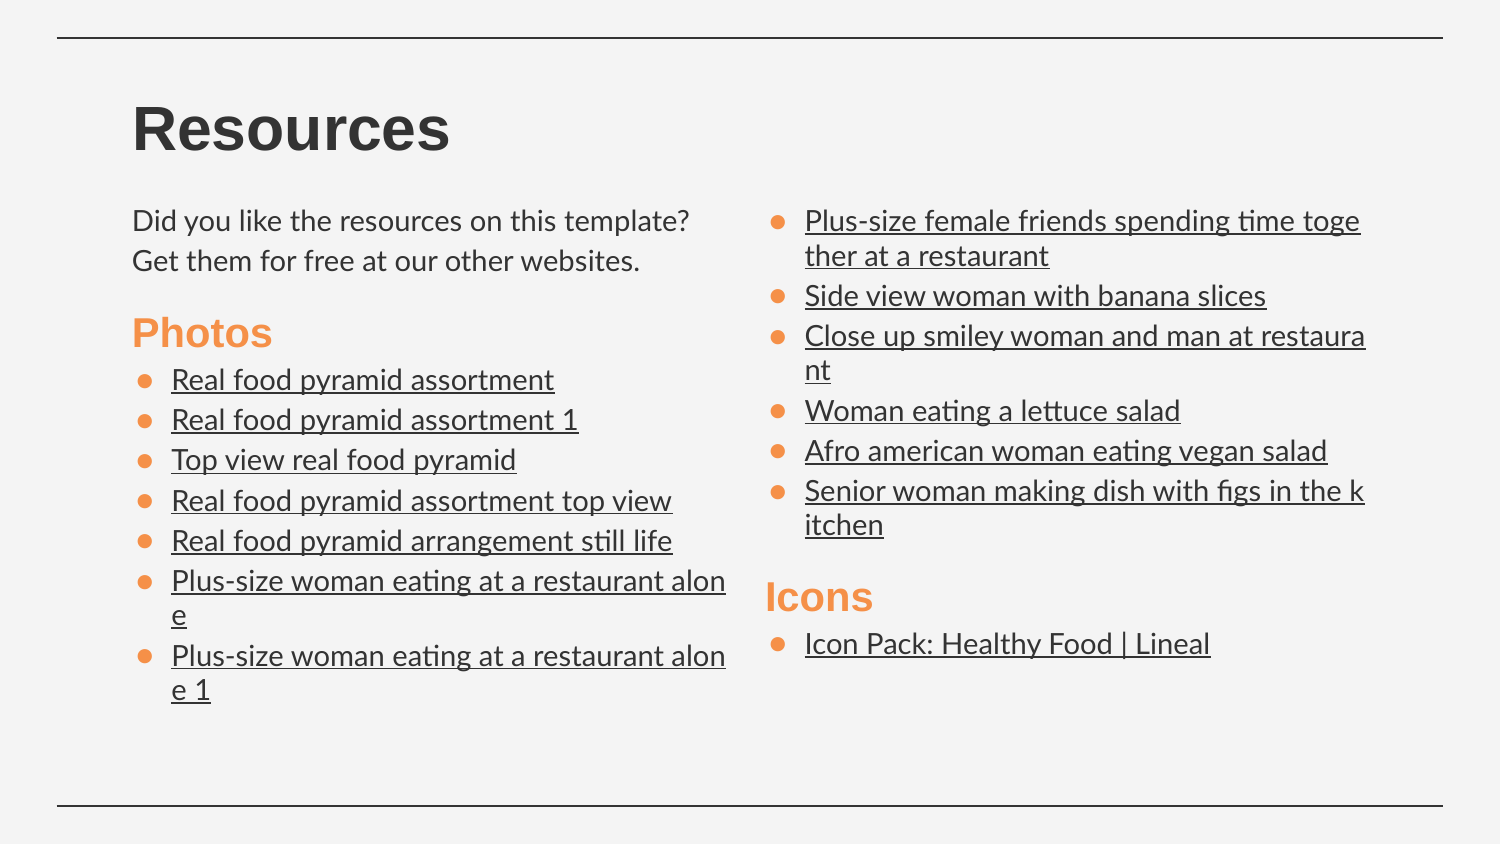

# Resources
Did you like the resources on this template? Get them for free at our other websites.
Photos
Real food pyramid assortment
Real food pyramid assortment 1
Top view real food pyramid
Real food pyramid assortment top view
Real food pyramid arrangement still life
Plus-size woman eating at a restaurant alone
Plus-size woman eating at a restaurant alone 1
Plus-size female friends spending time together at a restaurant
Side view woman with banana slices
Close up smiley woman and man at restaurant
Woman eating a lettuce salad
Afro american woman eating vegan salad
Senior woman making dish with figs in the kitchen
Icons
Icon Pack: Healthy Food | Lineal